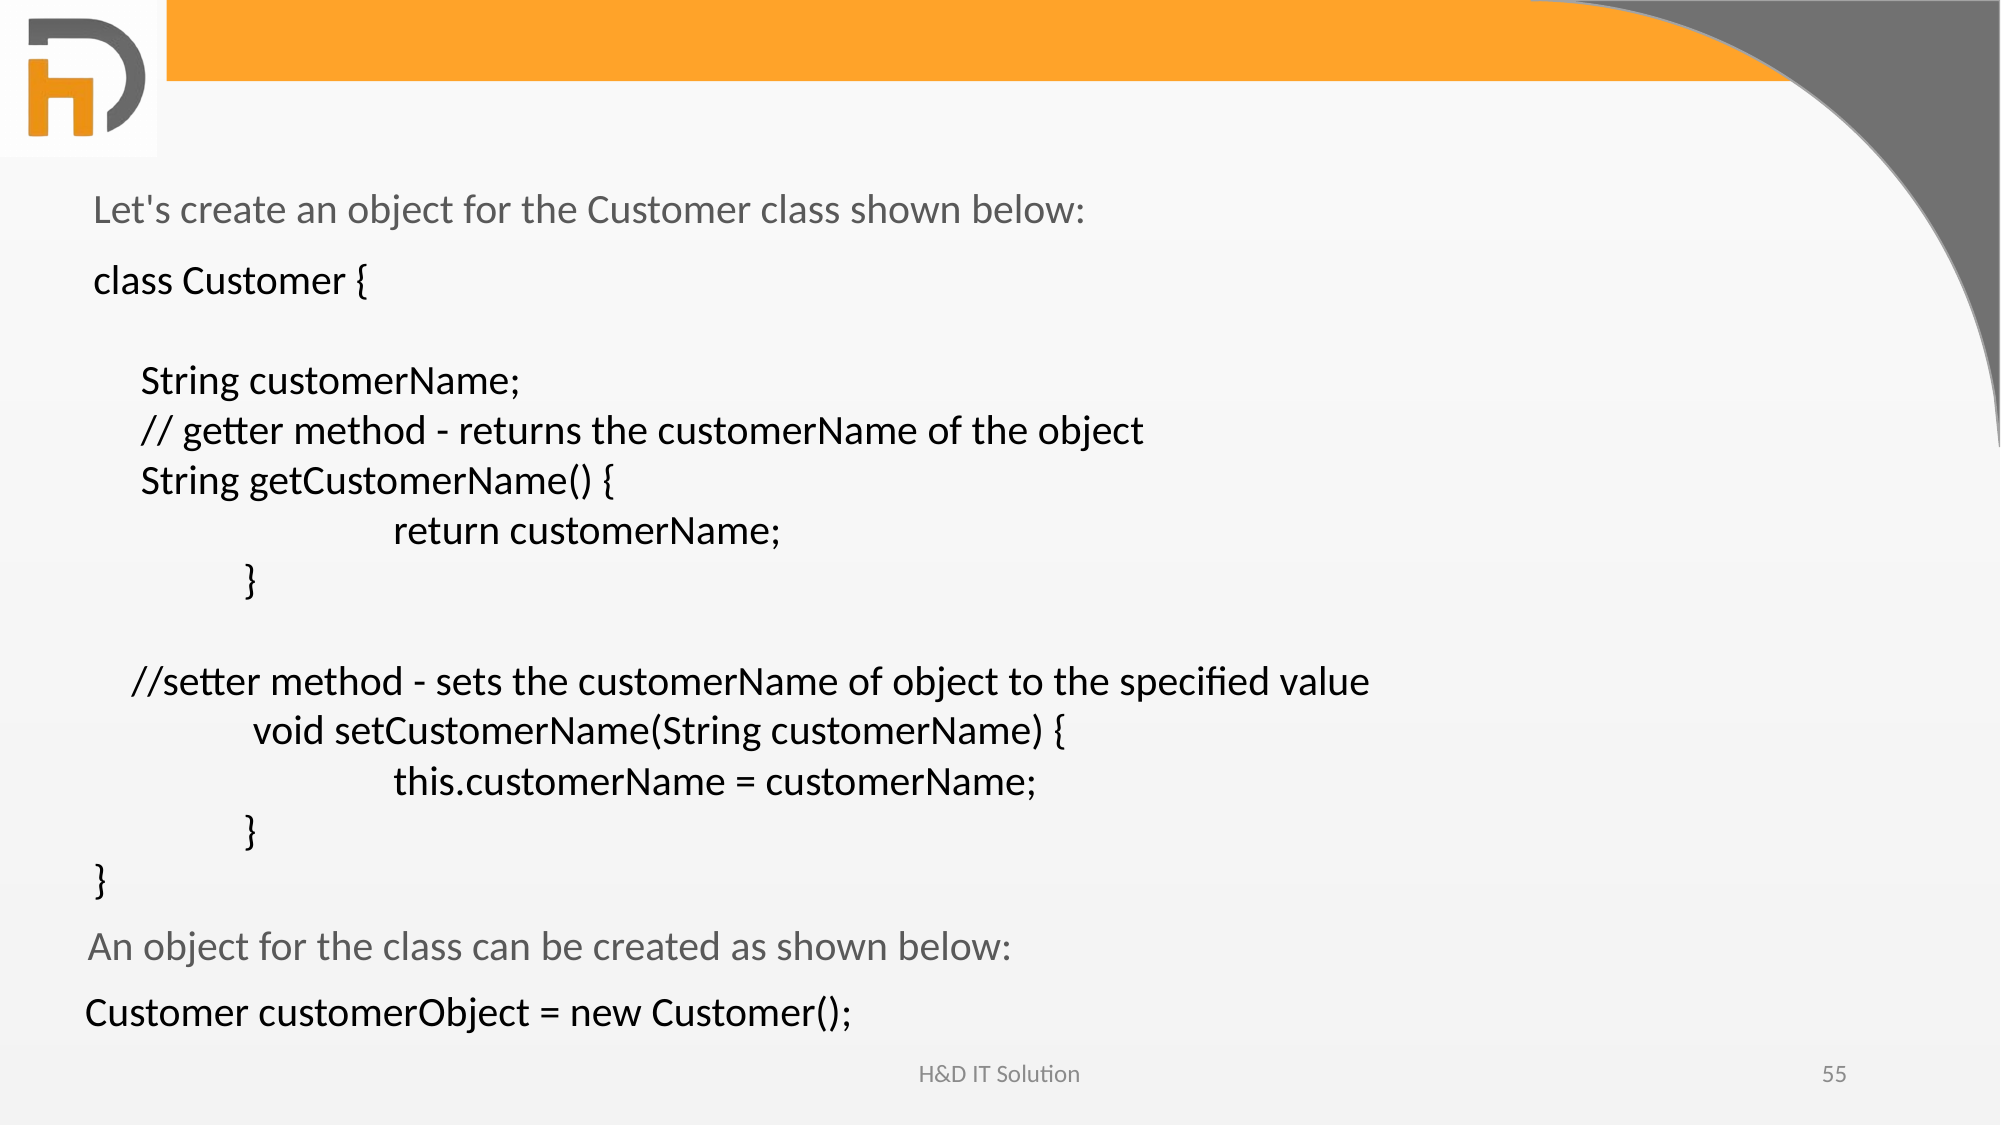

Let's create an object for the Customer class shown below:
class Customer {

     String customerName;
     // getter method - returns the customerName of the object
     String getCustomerName() {
		return customerName;
	}

    //setter method - sets the customerName of object to the specified value
	 void setCustomerName(String customerName) {
		this.customerName = customerName;
	}
}
An object for the class can be created as shown below:
Customer customerObject = new Customer();
H&D IT Solution
55